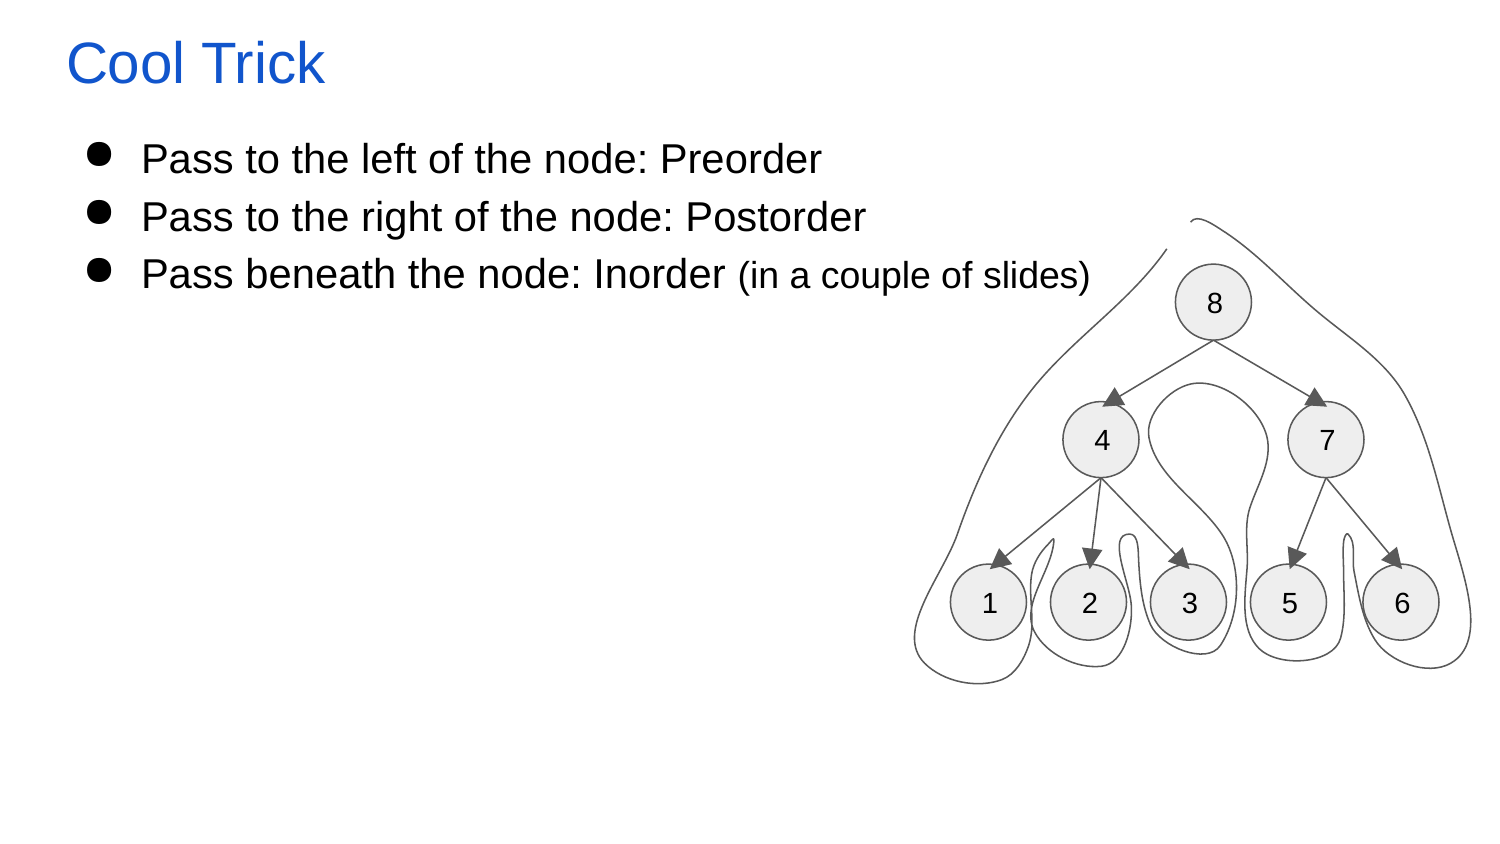

# Cool Trick
Pass to the left of the node: Preorder
Pass to the right of the node: Postorder
Pass beneath the node: Inorder (in a couple of slides)

8

4
7

1
2
3
5
6